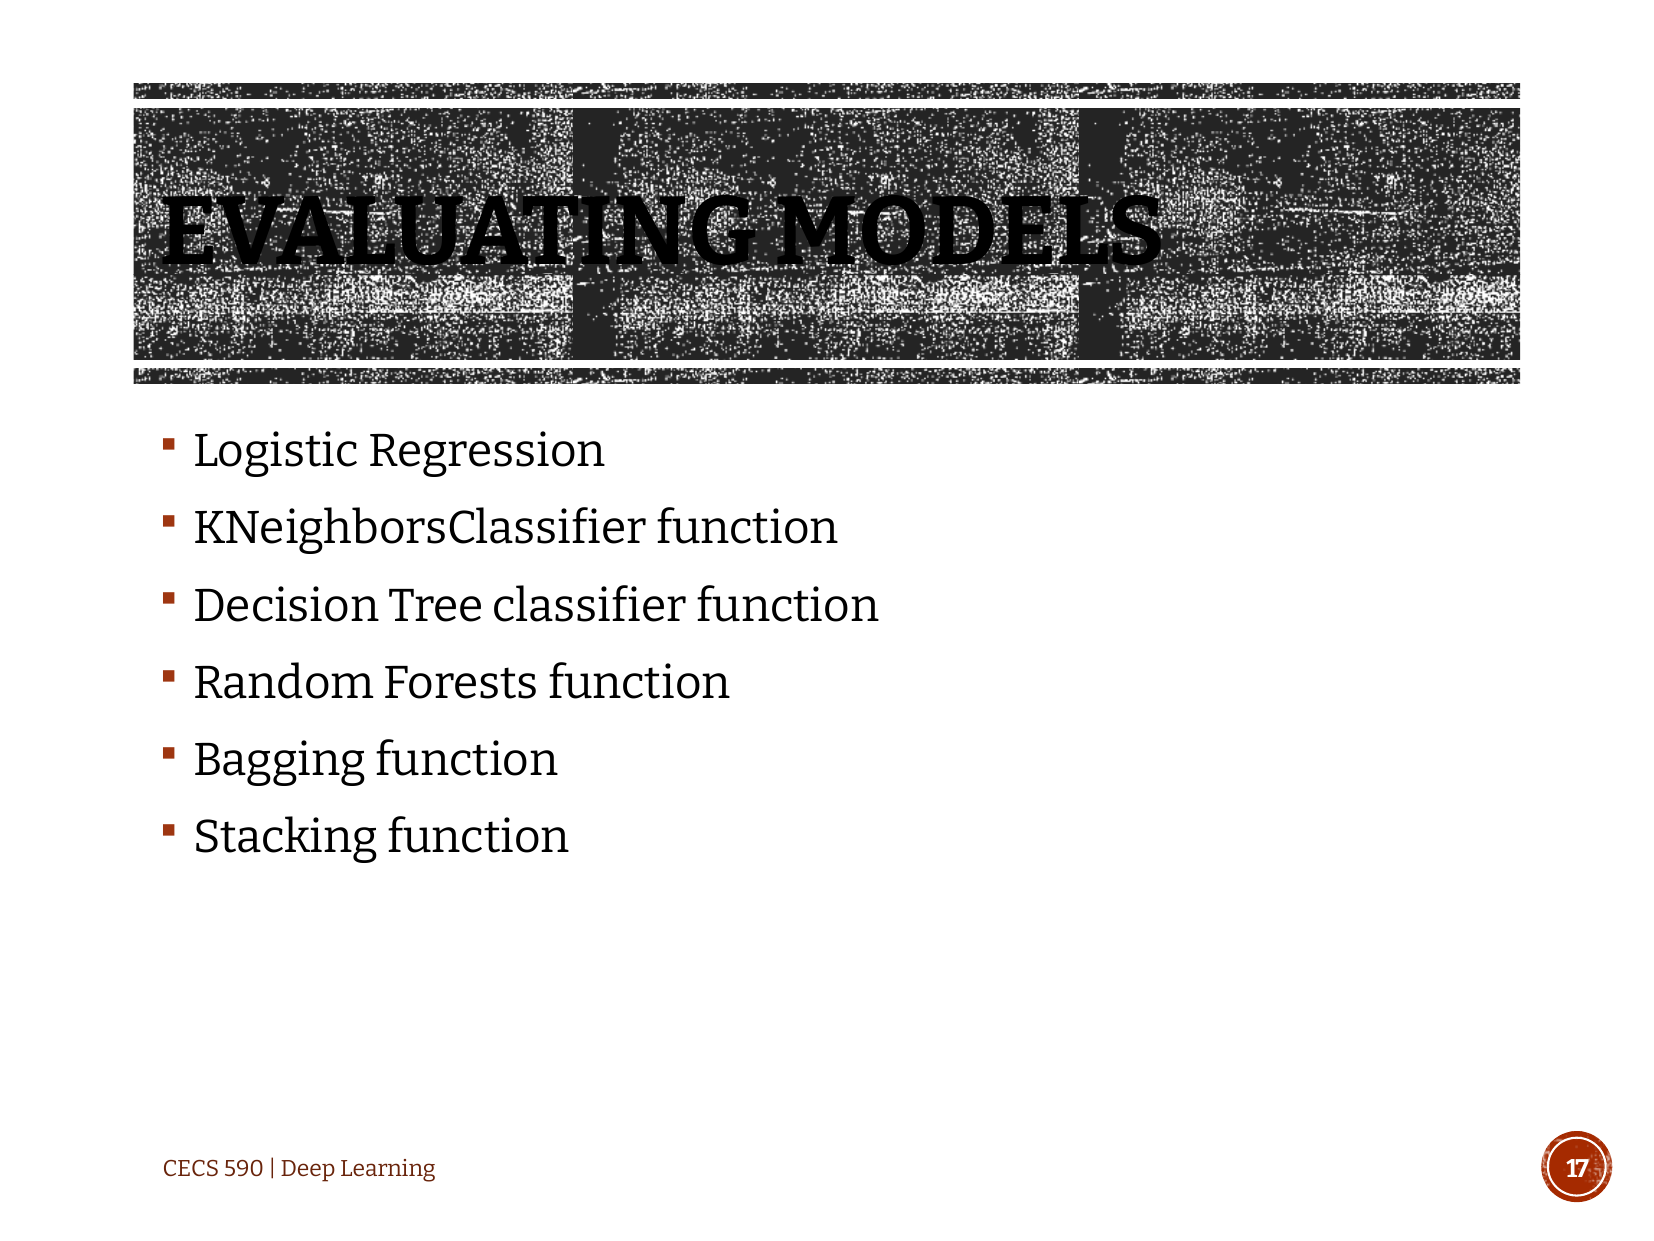

# Evaluating models

Logistic Regression
KNeighborsClassifier function
Decision Tree classifier function
Random Forests function
Bagging function
Stacking function
CECS 590 | Deep Learning
17